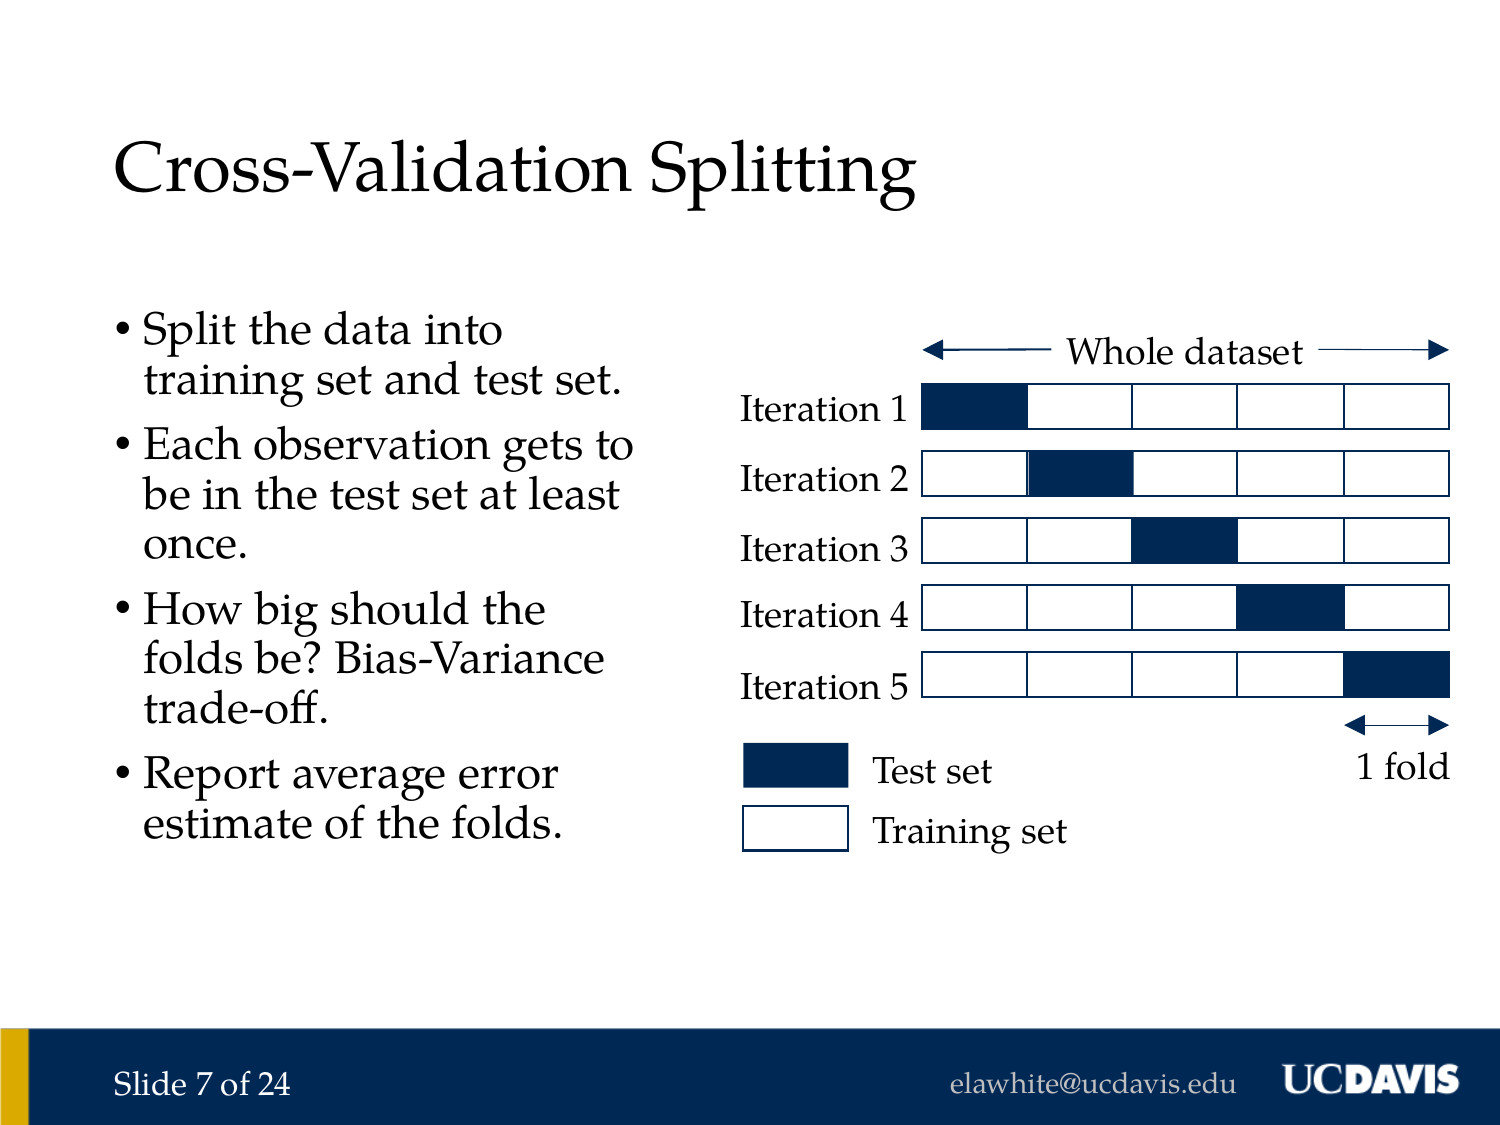

# Cross-Validation Splitting
Split the data into training set and test set.
Each observation gets to be in the test set at least once.
How big should the folds be? Bias-Variance trade-off.
Report average error estimate of the folds.
Whole dataset
Iteration 1

Iteration 2

Iteration 3

Iteration 4

Iteration 5
1 fold
Test set

Training set